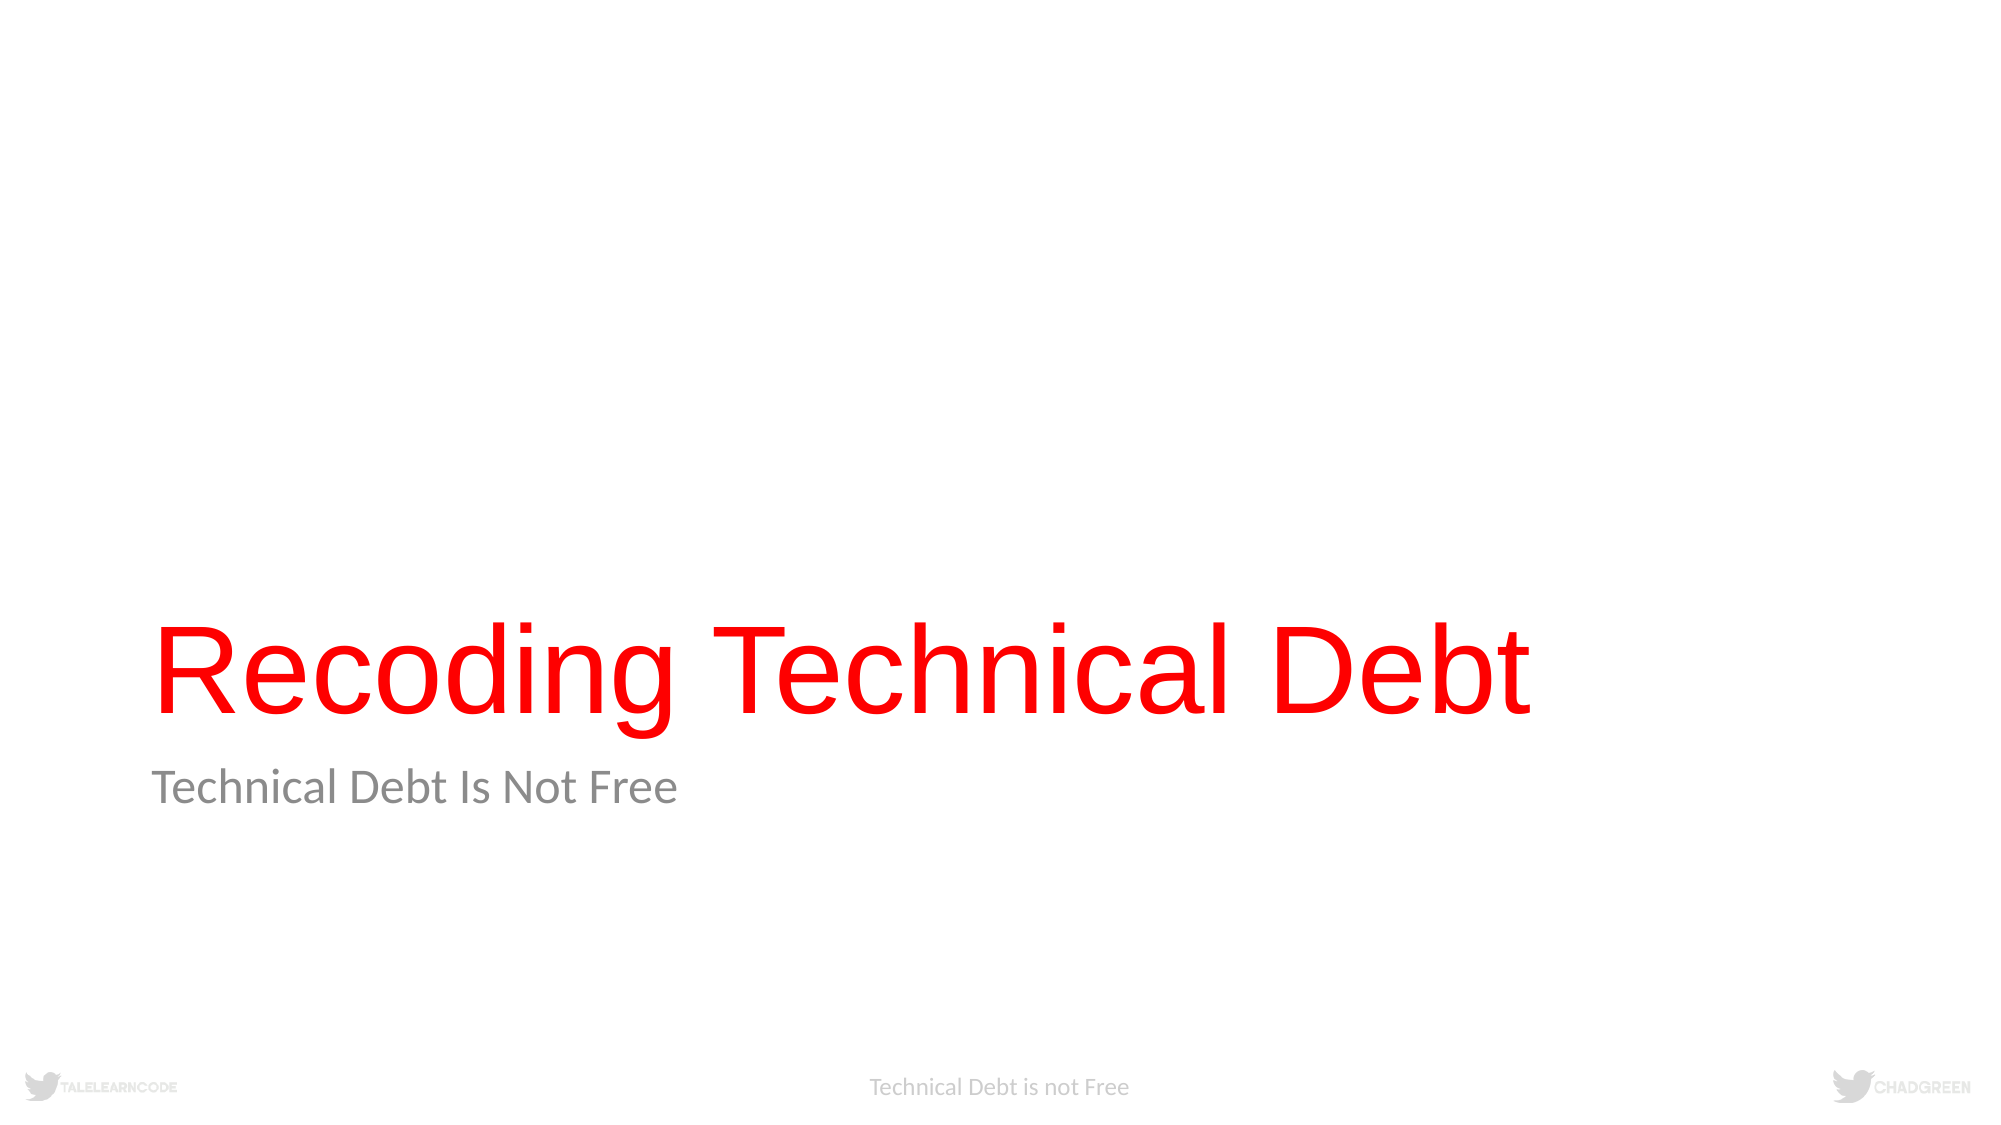

# Recoding Technical Debt
Technical Debt Is Not Free